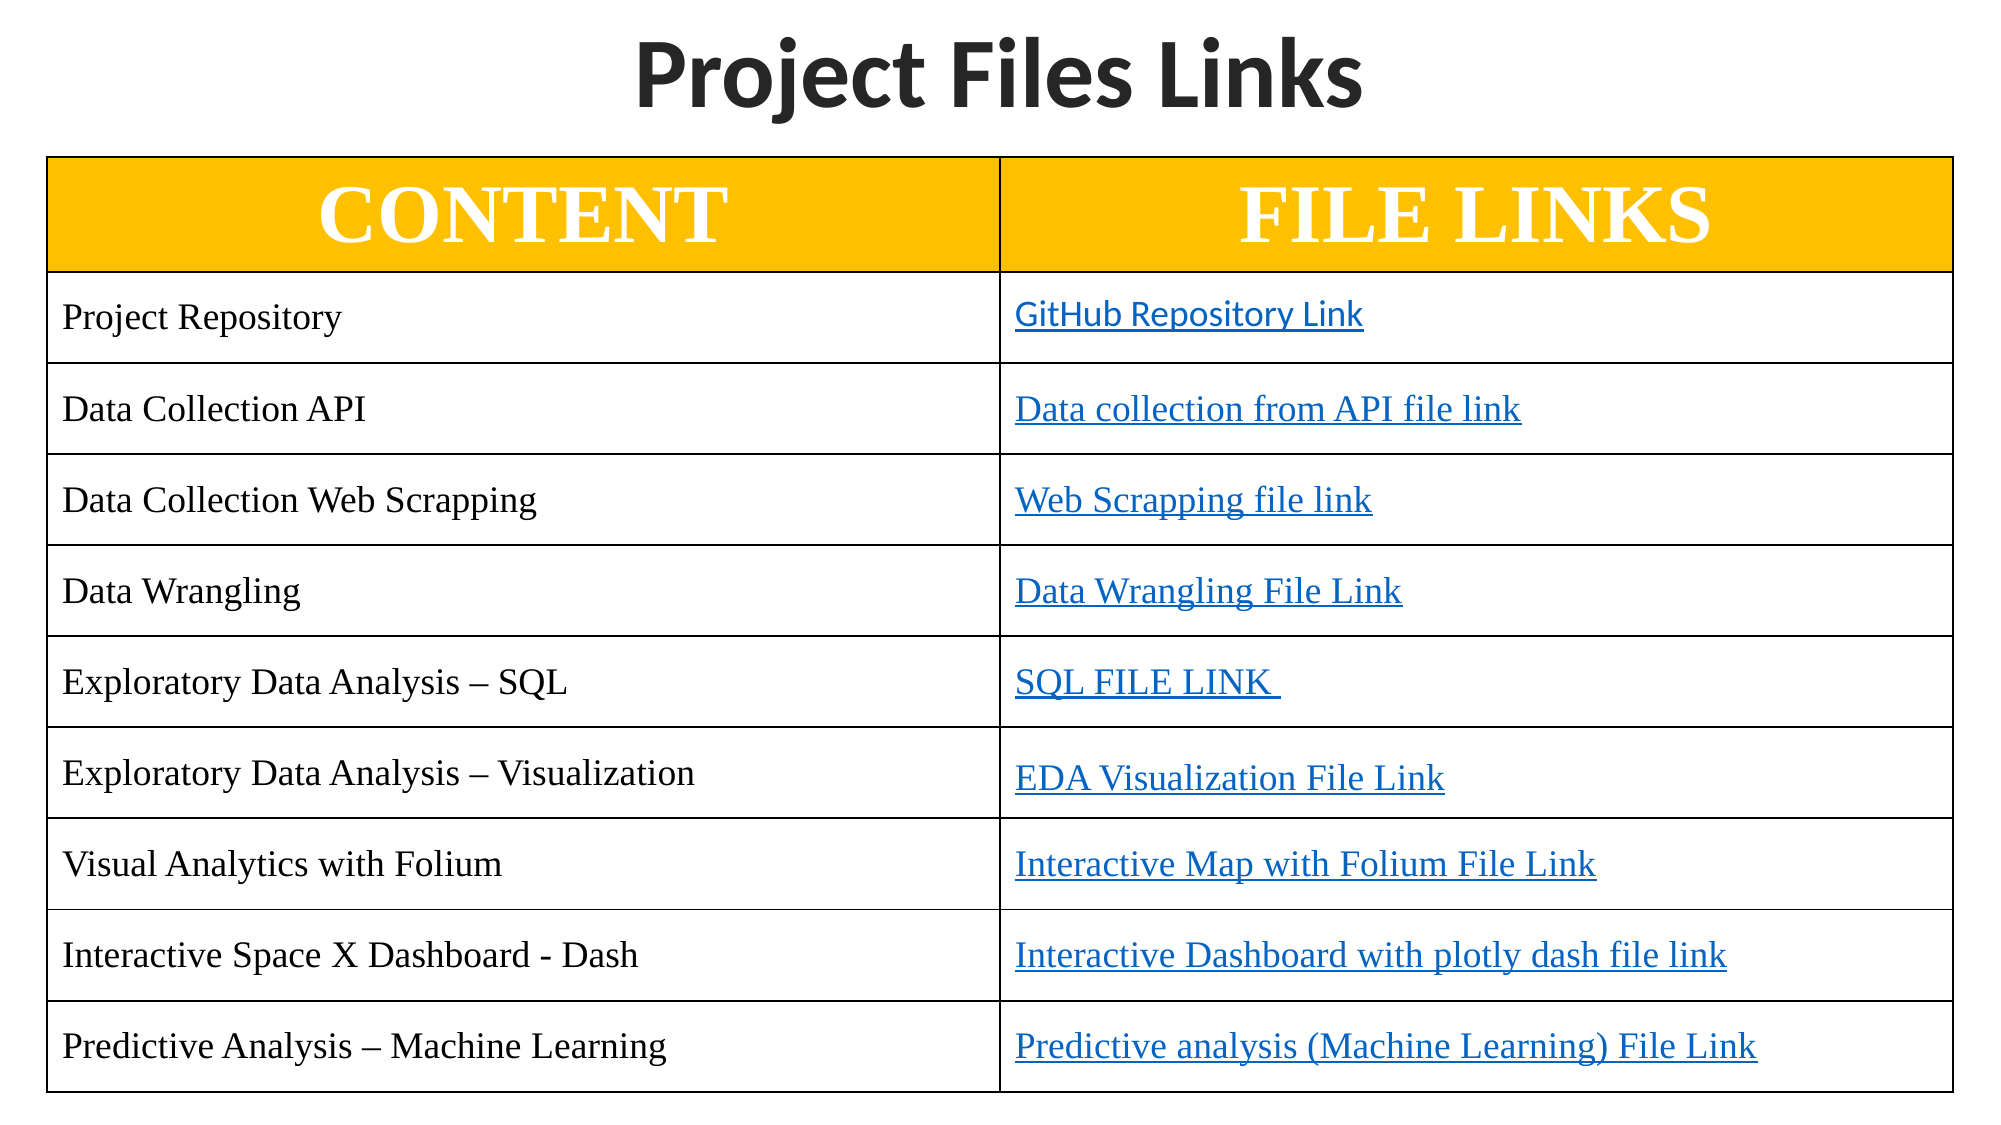

Project Files Links
| CONTENT | FILE LINKS |
| --- | --- |
| Project Repository | GitHub Repository Link |
| Data Collection API | Data collection from API file link |
| Data Collection Web Scrapping | Web Scrapping file link |
| Data Wrangling | Data Wrangling File Link |
| Exploratory Data Analysis – SQL | SQL FILE LINK |
| Exploratory Data Analysis – Visualization | EDA Visualization File Link |
| Visual Analytics with Folium | Interactive Map with Folium File Link |
| Interactive Space X Dashboard - Dash | Interactive Dashboard with plotly dash file link |
| Predictive Analysis – Machine Learning | Predictive analysis (Machine Learning) File Link |